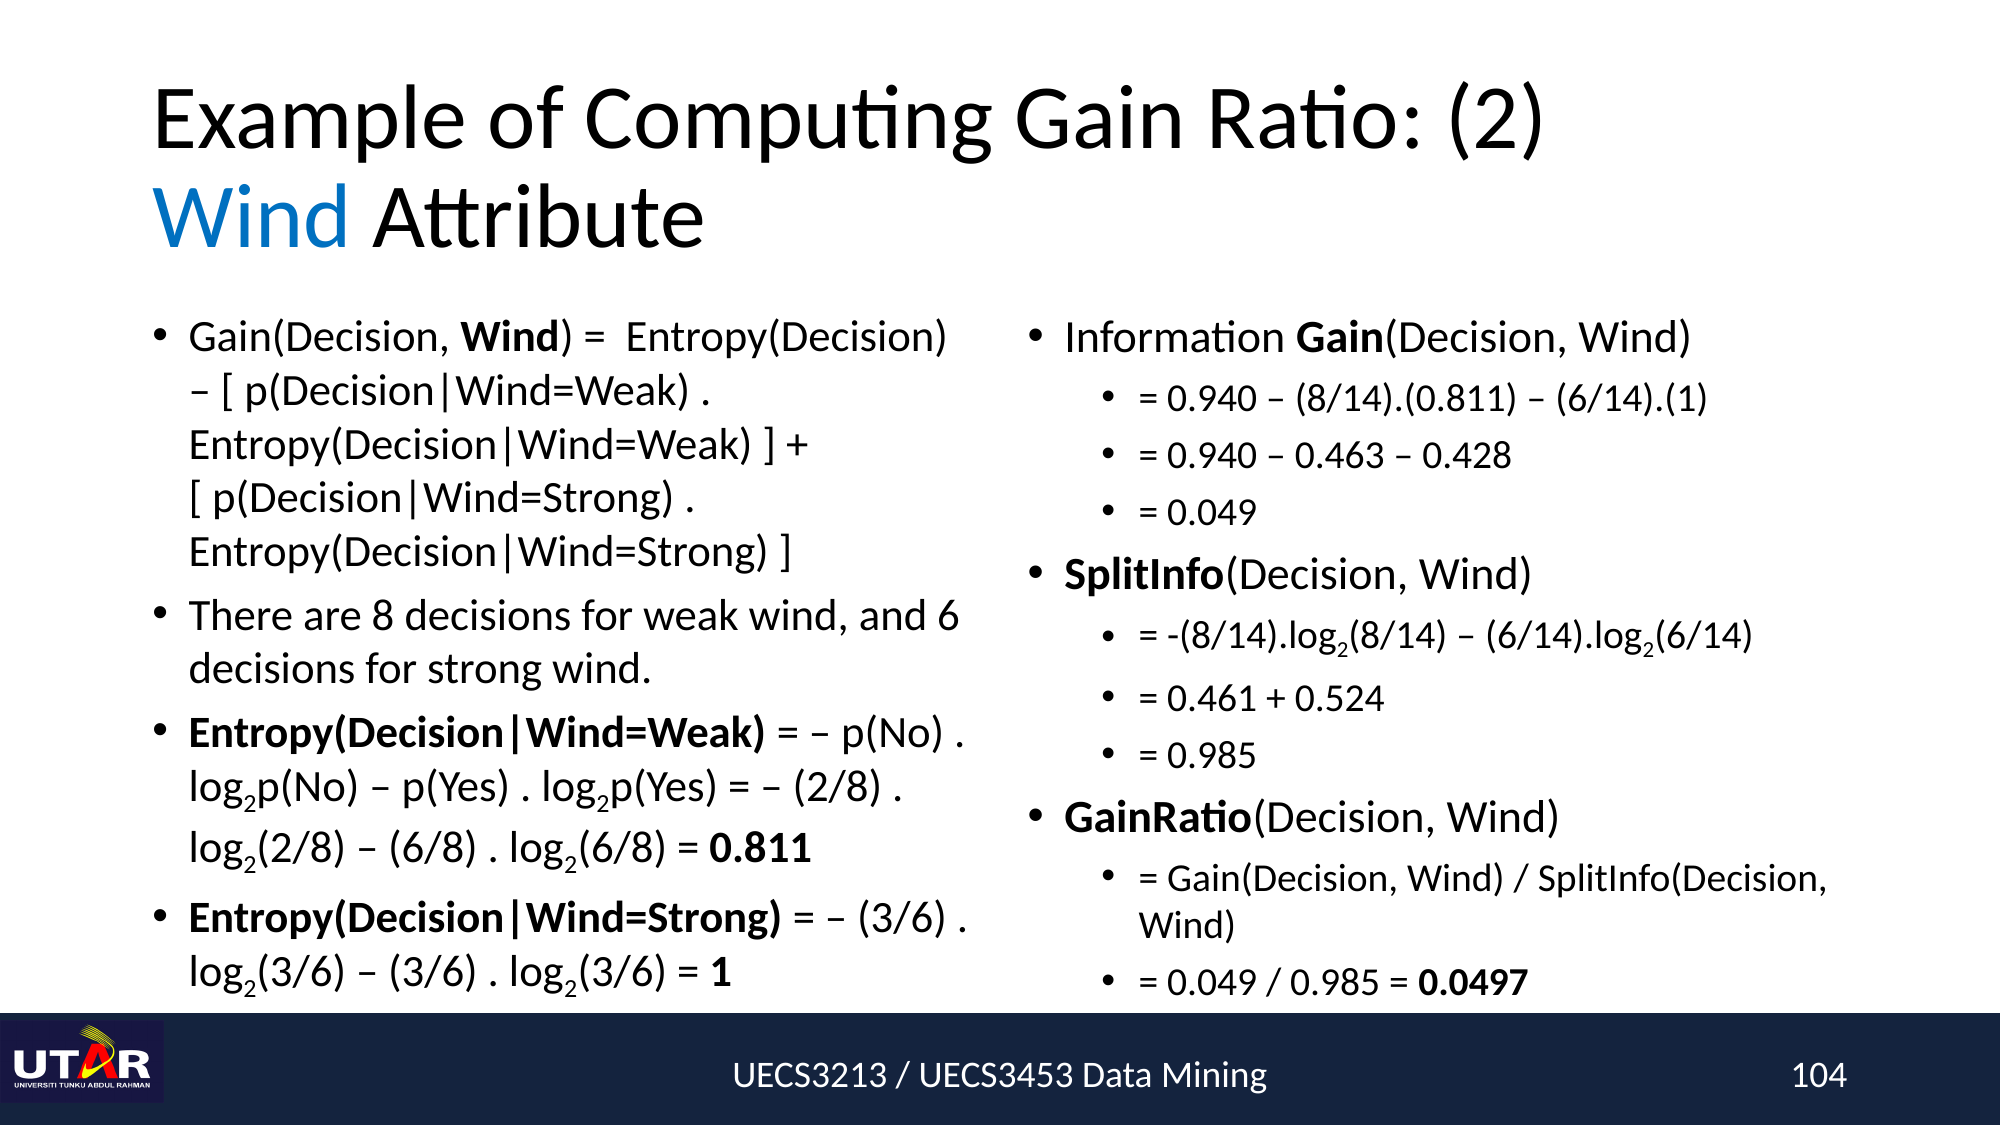

# Example of Computing Gain Ratio: (2) Wind Attribute
Gain(Decision, Wind) =  Entropy(Decision) – [ p(Decision|Wind=Weak) . Entropy(Decision|Wind=Weak) ] + [ p(Decision|Wind=Strong) . Entropy(Decision|Wind=Strong) ]
There are 8 decisions for weak wind, and 6 decisions for strong wind.
Entropy(Decision|Wind=Weak) = – p(No) . log2p(No) – p(Yes) . log2p(Yes) = – (2/8) . log2(2/8) – (6/8) . log2(6/8) = 0.811
Entropy(Decision|Wind=Strong) = – (3/6) . log2(3/6) – (3/6) . log2(3/6) = 1
Information Gain(Decision, Wind)
= 0.940 – (8/14).(0.811) – (6/14).(1)
= 0.940 – 0.463 – 0.428
= 0.049
SplitInfo(Decision, Wind)
= -(8/14).log2(8/14) – (6/14).log2(6/14)
= 0.461 + 0.524
= 0.985
GainRatio(Decision, Wind)
= Gain(Decision, Wind) / SplitInfo(Decision, Wind)
= 0.049 / 0.985 = 0.0497
UECS3213 / UECS3453 Data Mining
104